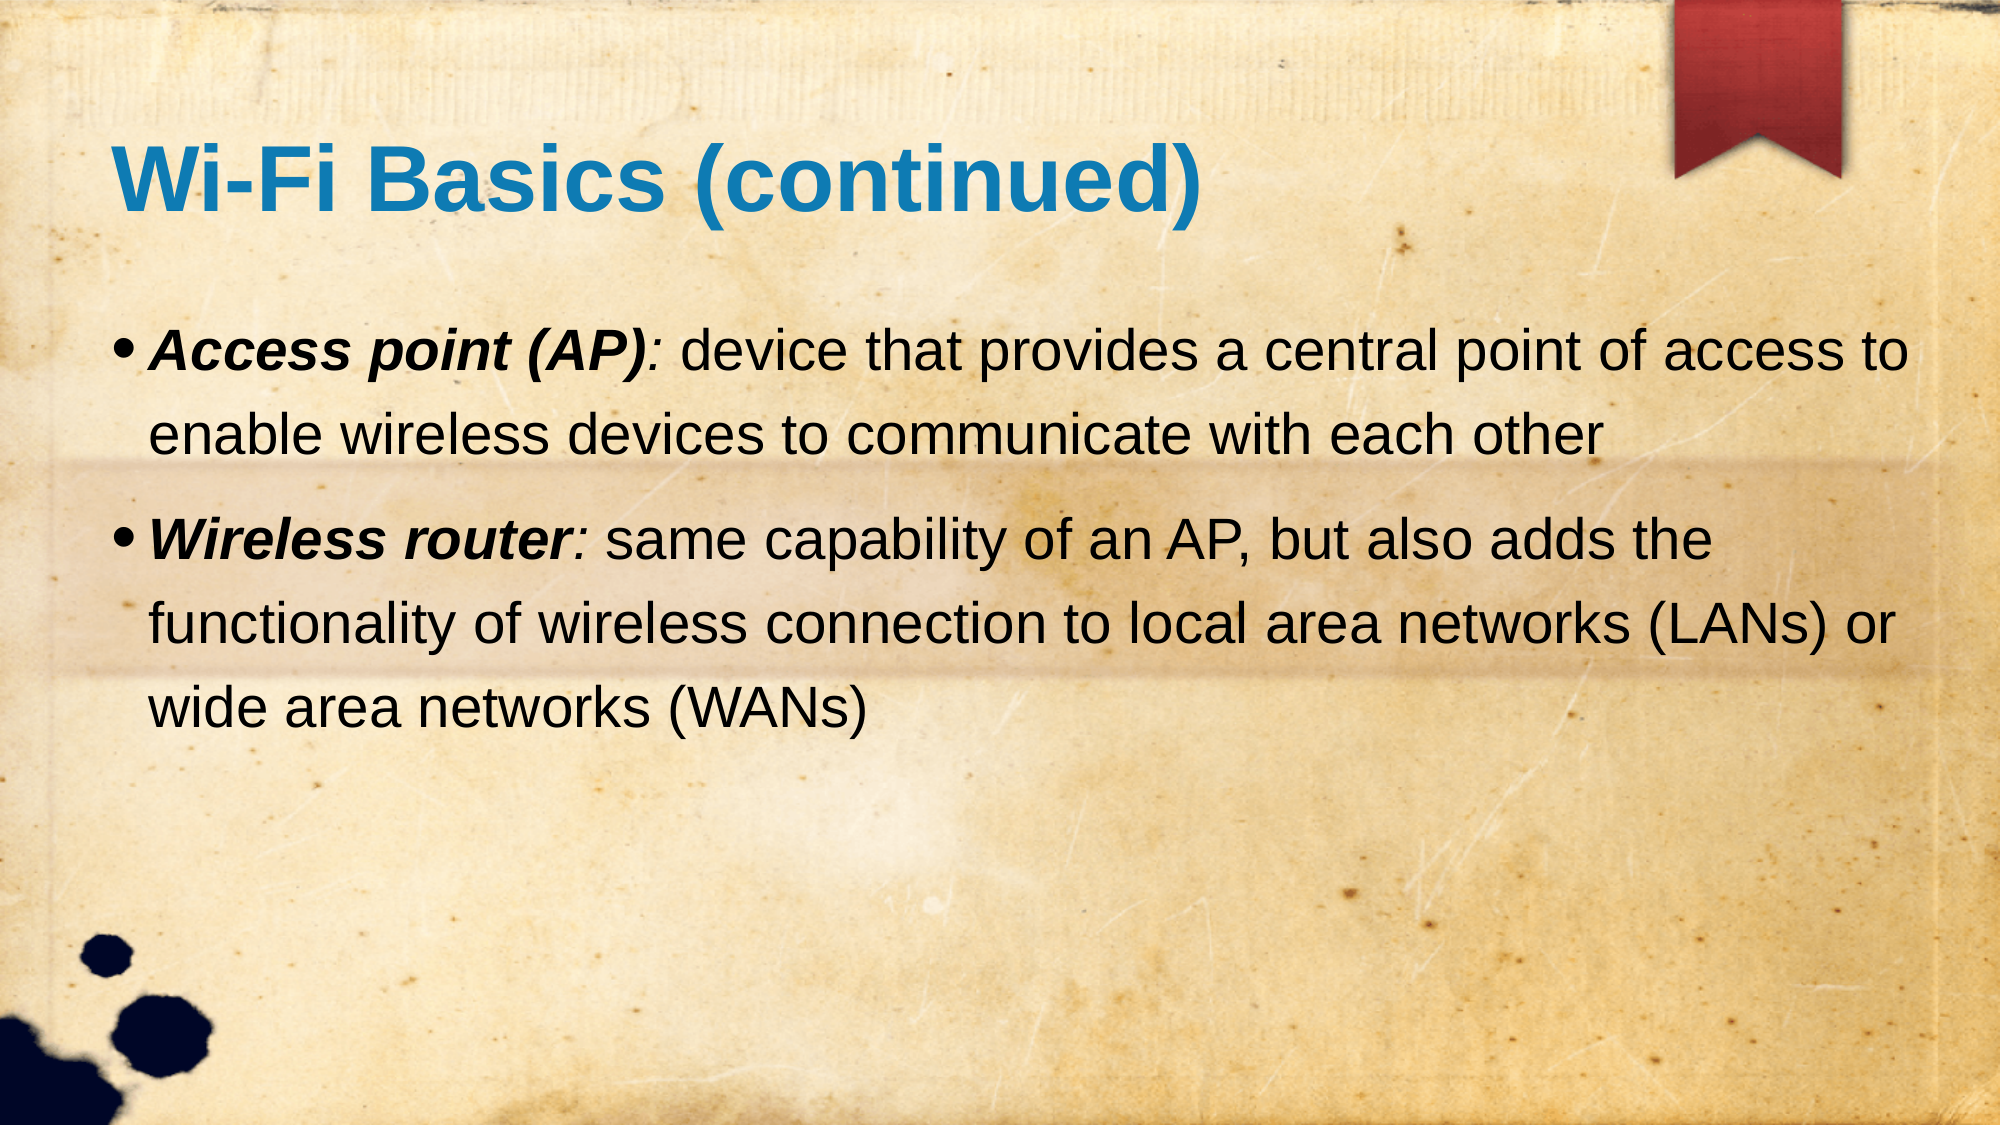

Wi-Fi Basics (continued)
Access point (AP): device that provides a central point of access to enable wireless devices to communicate with each other
Wireless router: same capability of an AP, but also adds the functionality of wireless connection to local area networks (LANs) or wide area networks (WANs)